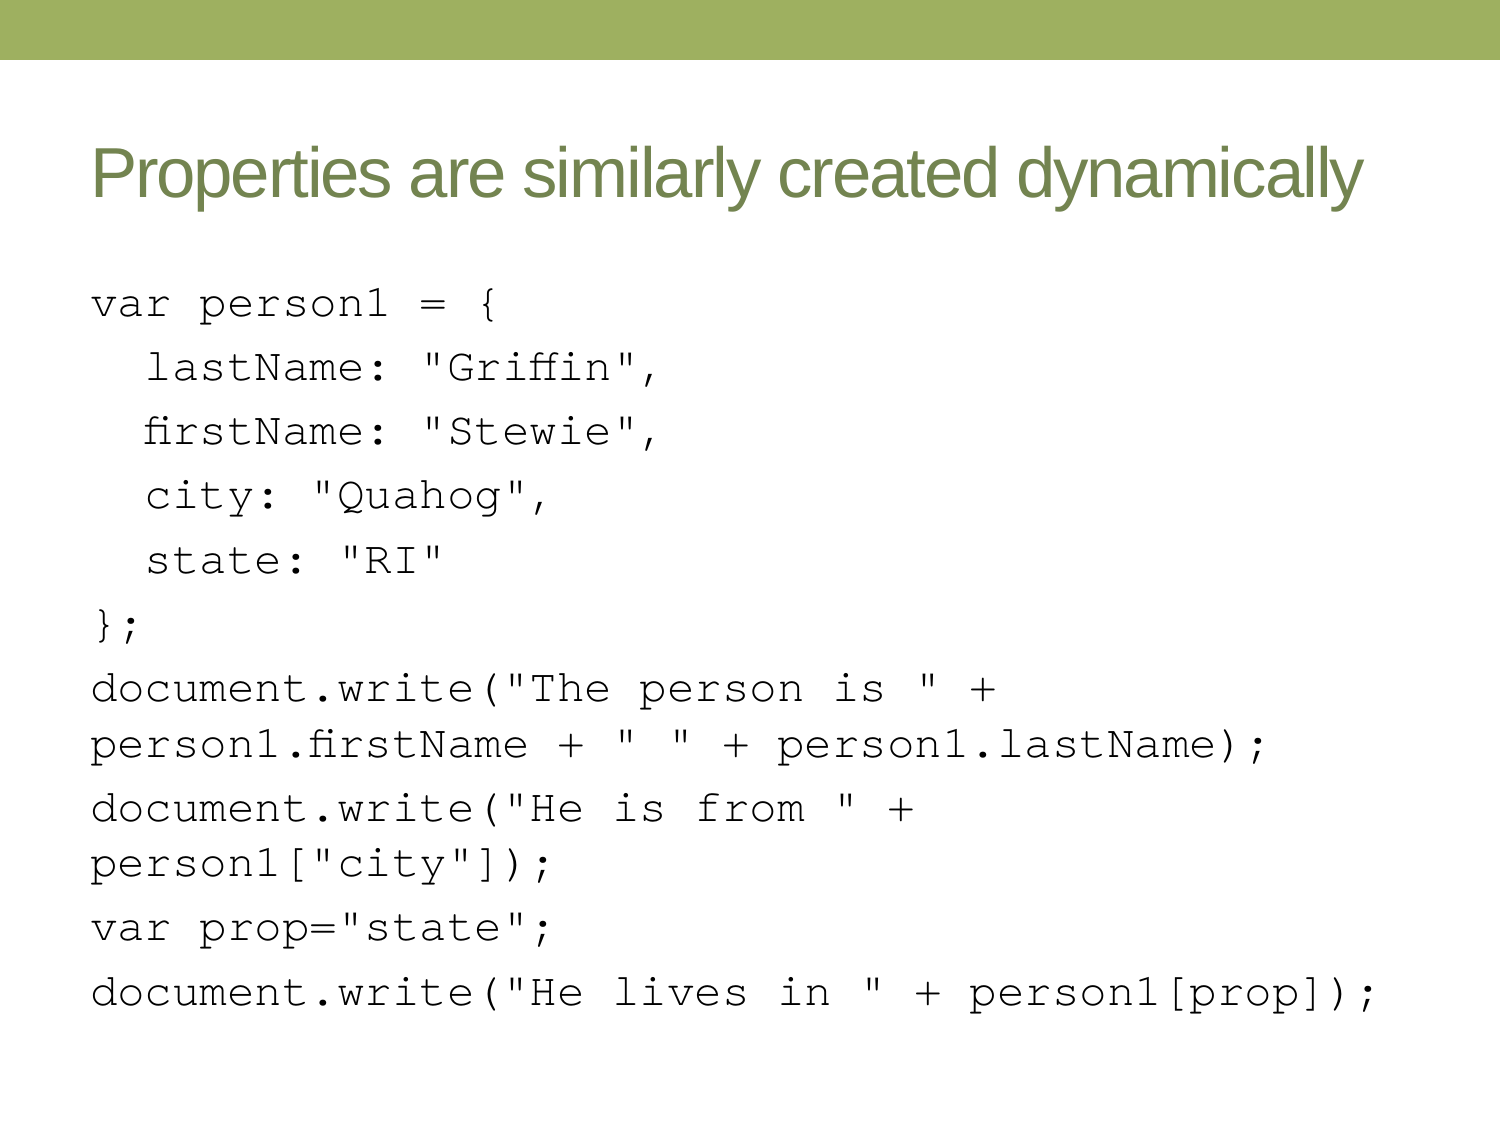

# Properties are similarly created dynamically
var person1 = {
  lastName: "Griffin",
  firstName: "Stewie",
  city: "Quahog",
  state: "RI"
};
document.write("The person is " + person1.firstName + " " + person1.lastName);
document.write("He is from " + person1["city"]);
var prop="state";
document.write("He lives in " + person1[prop]);